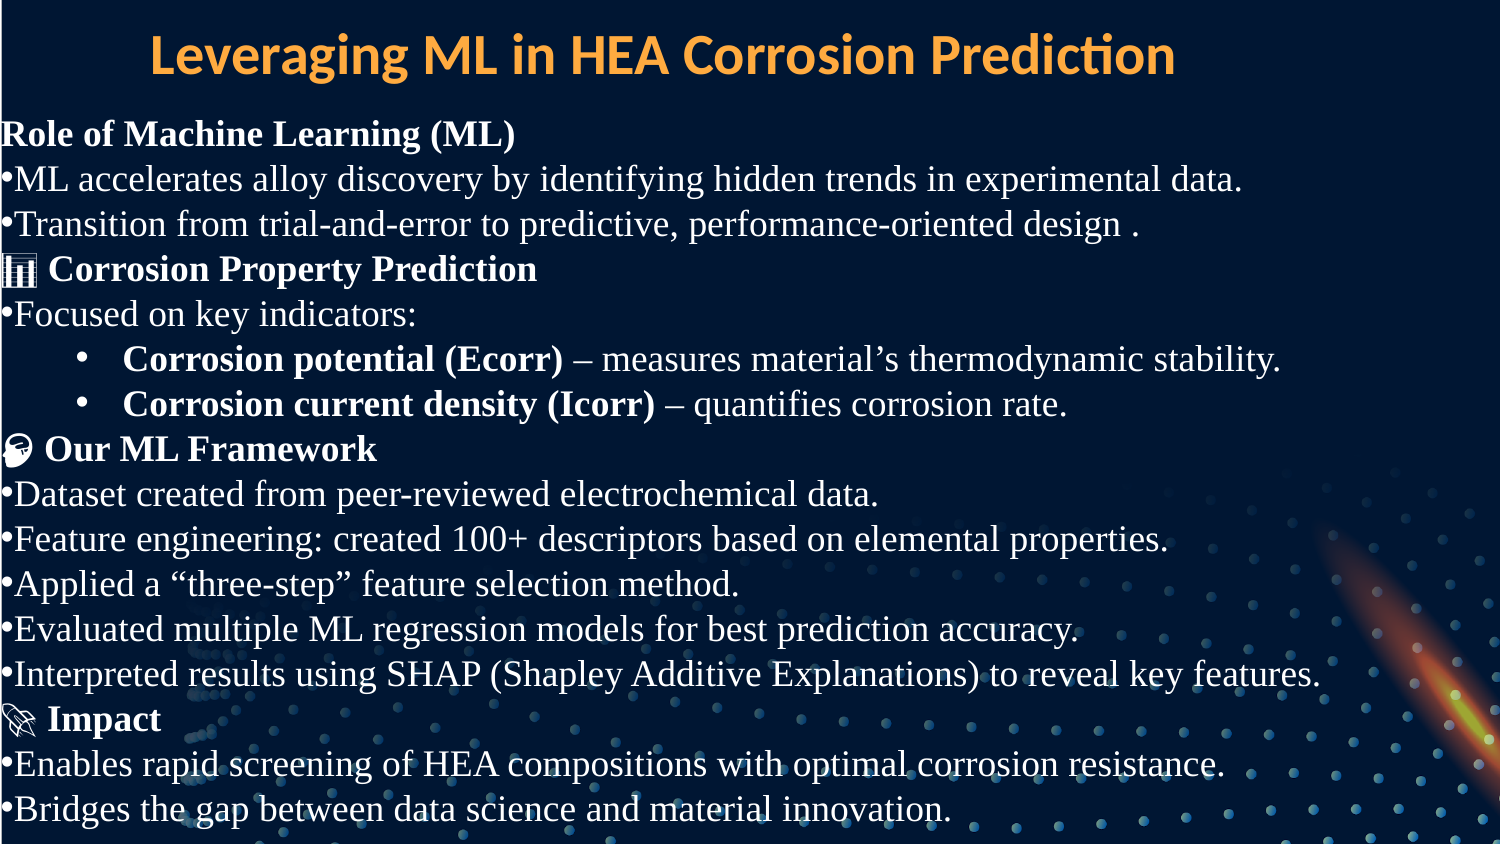

Leveraging ML in HEA Corrosion Prediction
Role of Machine Learning (ML)
ML accelerates alloy discovery by identifying hidden trends in experimental data.
Transition from trial-and-error to predictive, performance-oriented design .
📊 Corrosion Property Prediction
Focused on key indicators:
Corrosion potential (Ecorr) – measures material’s thermodynamic stability.
Corrosion current density (Icorr) – quantifies corrosion rate.
🧠 Our ML Framework
Dataset created from peer-reviewed electrochemical data.
Feature engineering: created 100+ descriptors based on elemental properties.
Applied a “three-step” feature selection method.
Evaluated multiple ML regression models for best prediction accuracy.
Interpreted results using SHAP (Shapley Additive Explanations) to reveal key features.
🚀 Impact
Enables rapid screening of HEA compositions with optimal corrosion resistance.
Bridges the gap between data science and material innovation.